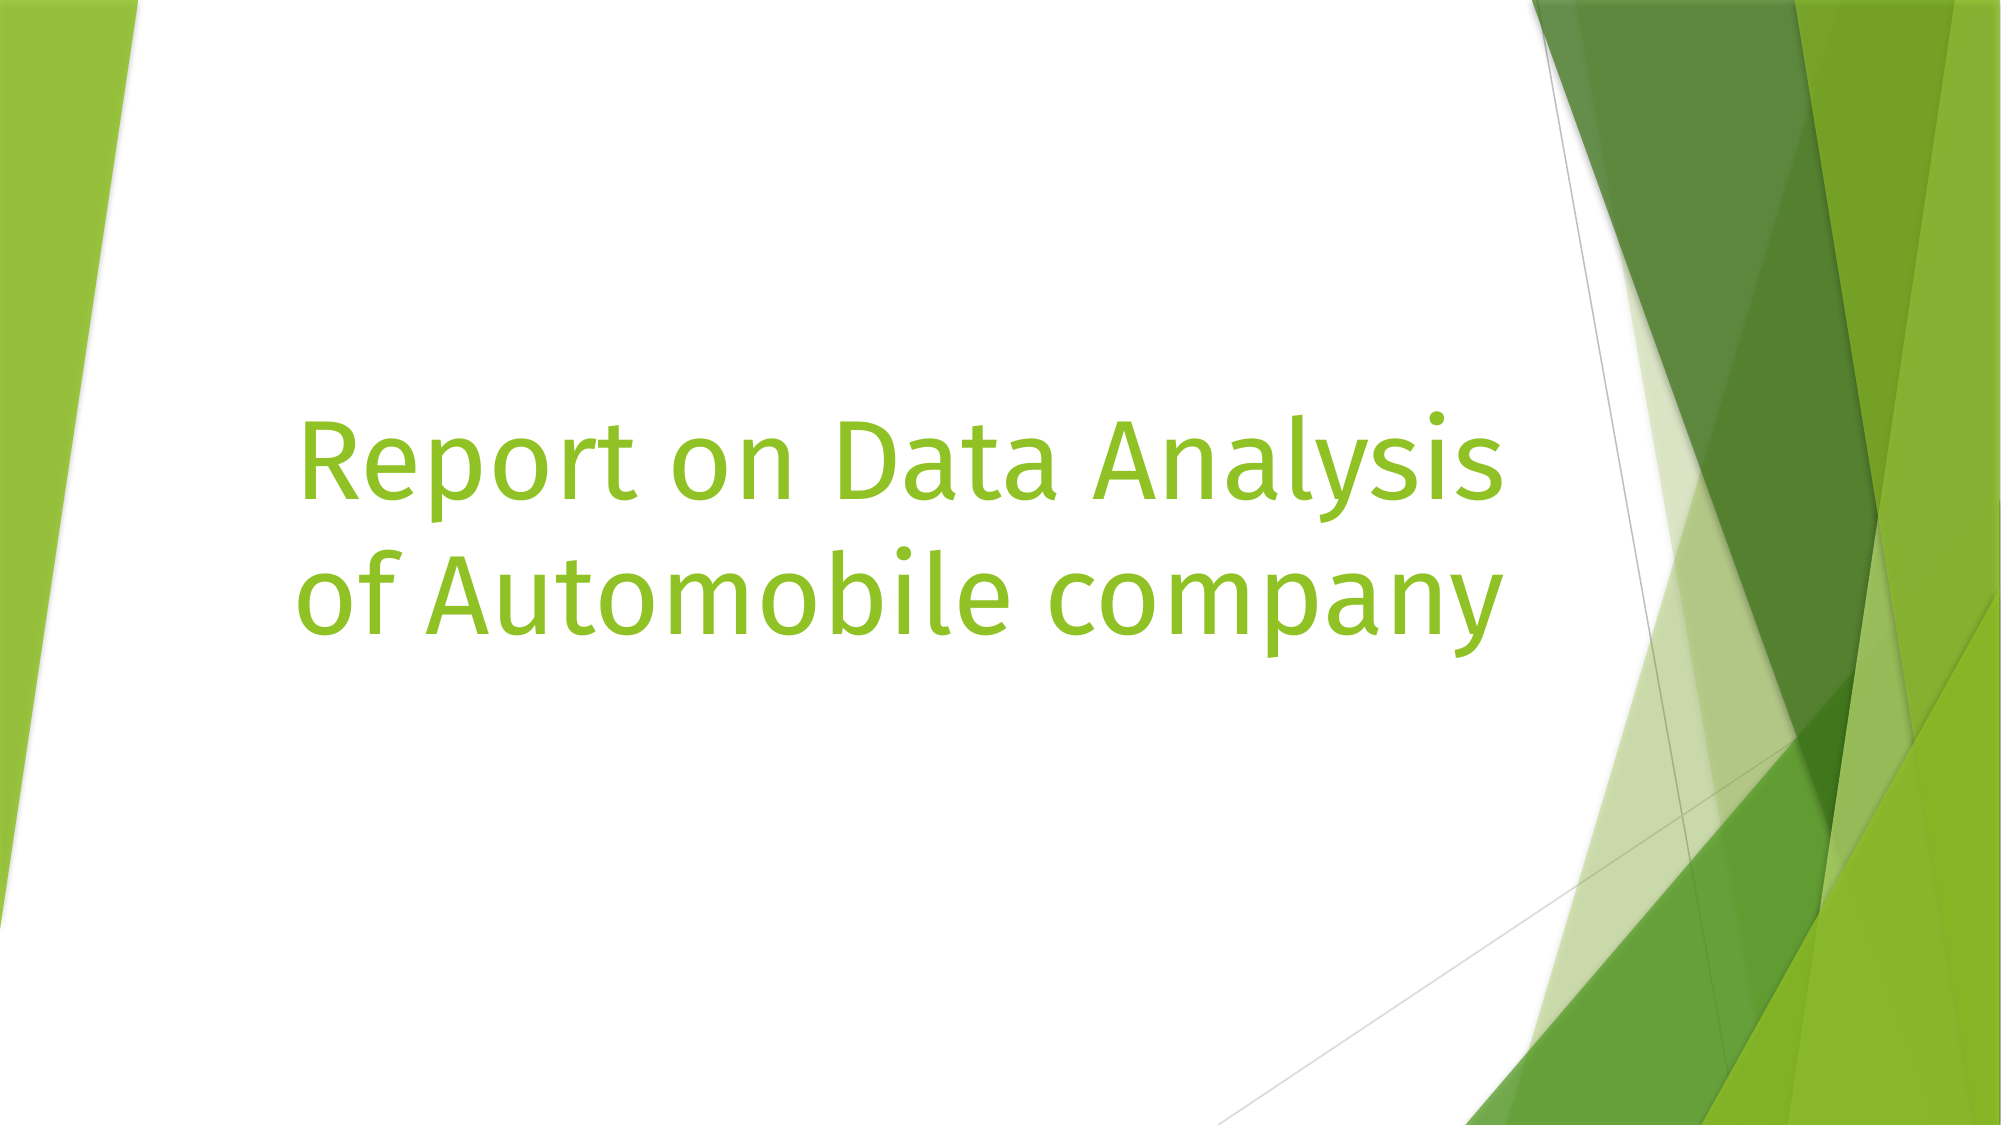

# Report on Data Analysis of Automobile company